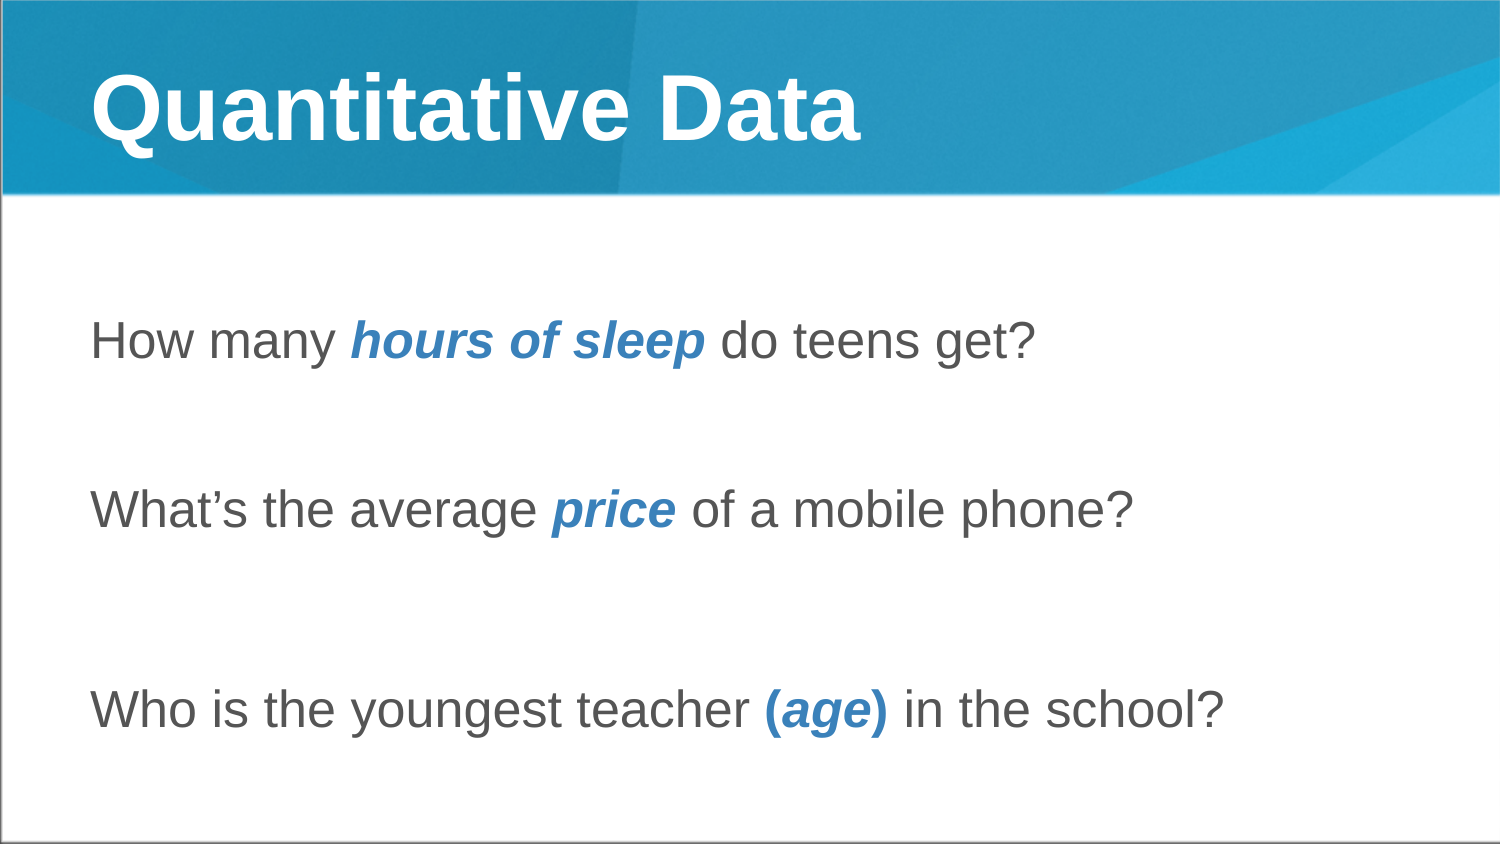

# Quantitative Data
How many hours of sleep do teens get?
What’s the average price of a mobile phone?
Who is the youngest teacher (age) in the school?